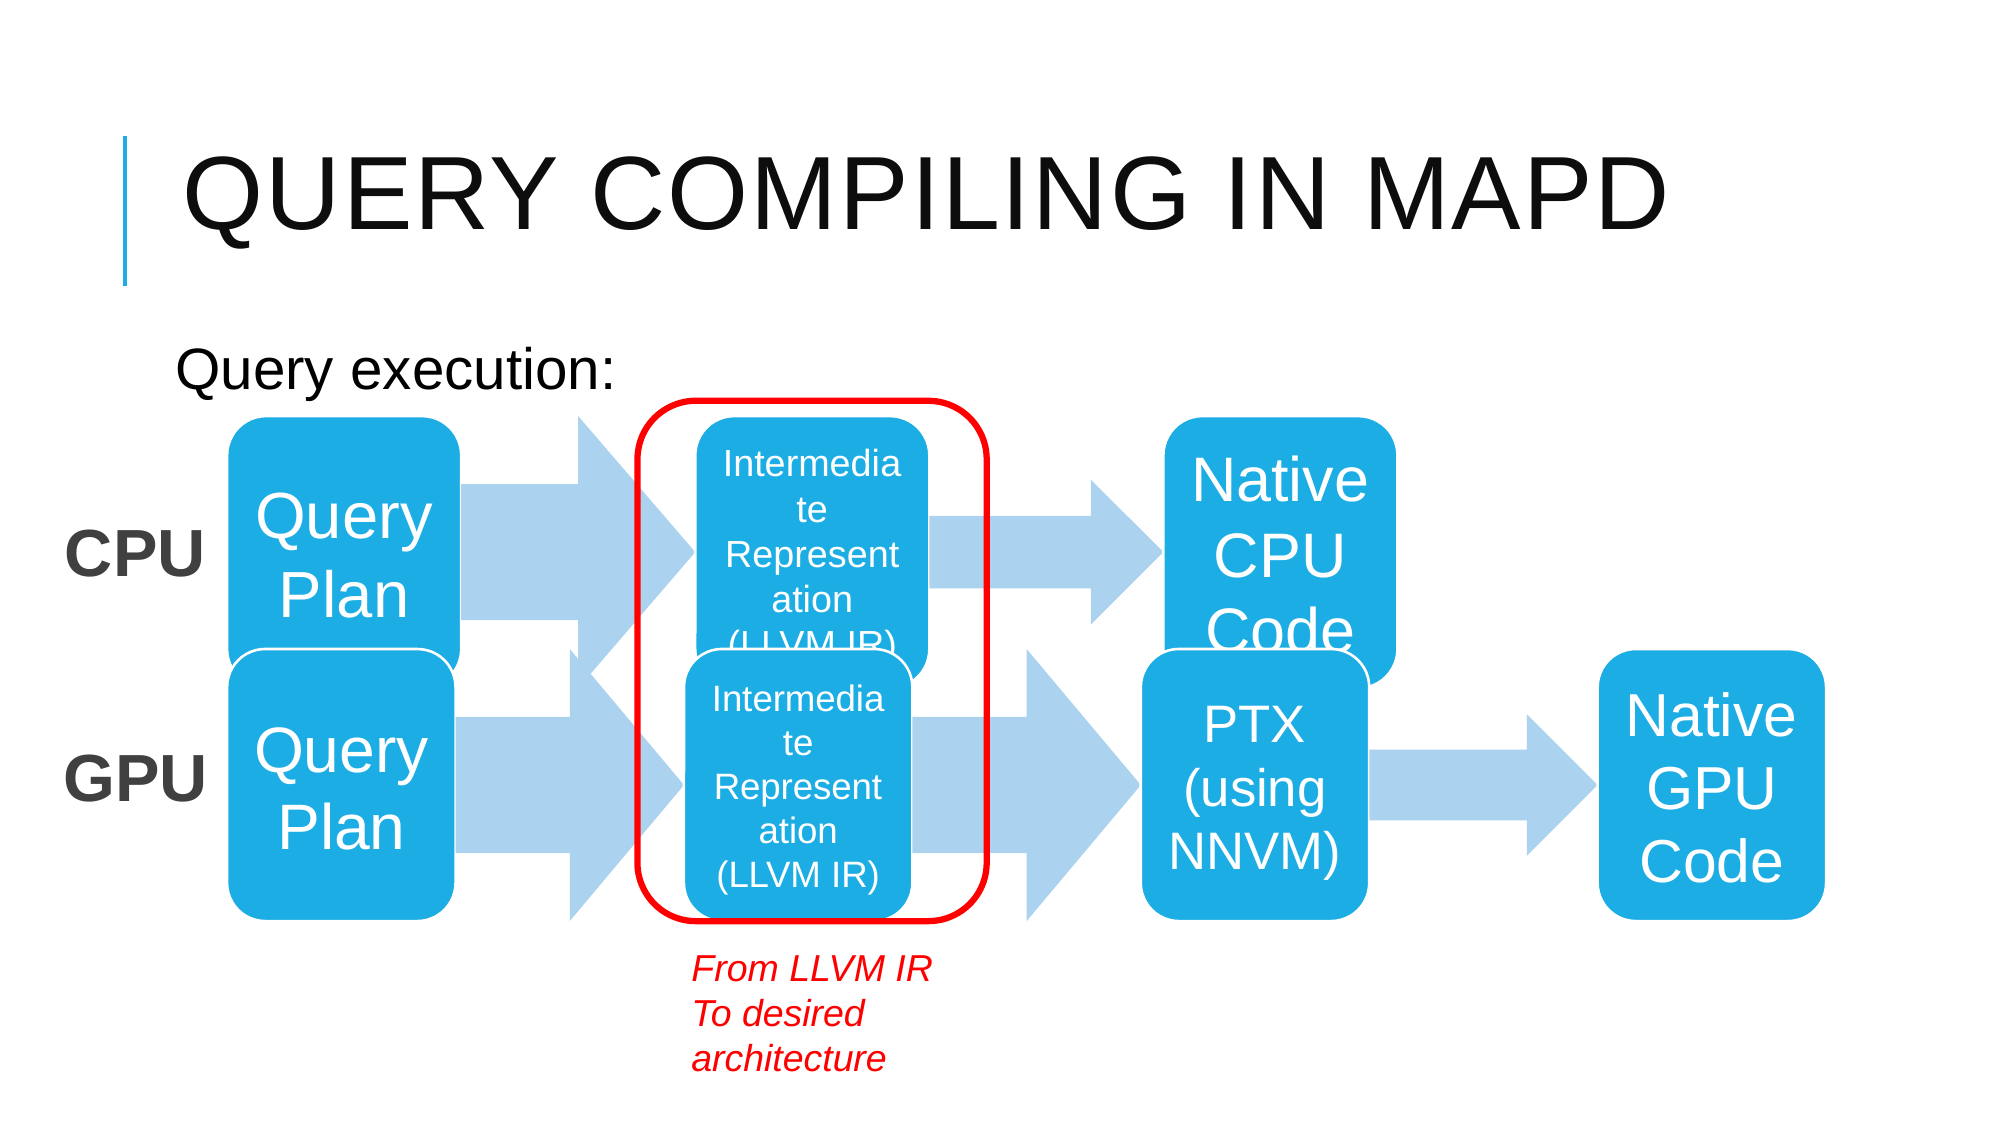

# Query Compiling in mapd
Query execution:

Intermediate Representation (LLVM IR)
Native CPU Code
CPU
Intermediate Representation (LLVM IR)
PTX (using NNVM)
Native GPU Code
GPU
From LLVM IR
To desired
architecture